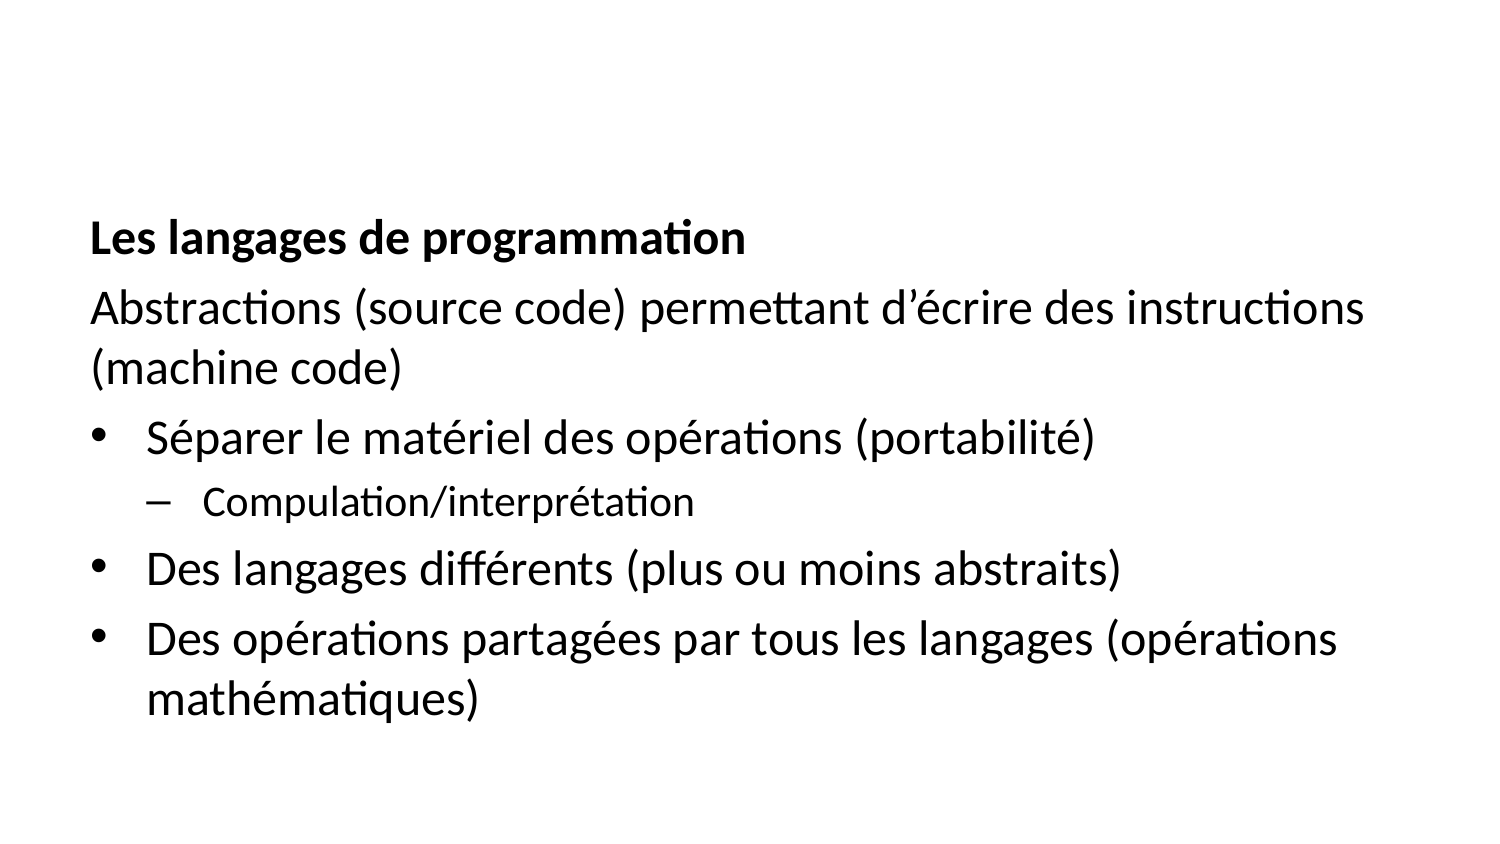

Les langages de programmation
Abstractions (source code) permettant d’écrire des instructions (machine code)
Séparer le matériel des opérations (portabilité)
Compulation/interprétation
Des langages différents (plus ou moins abstraits)
Des opérations partagées par tous les langages (opérations mathématiques)